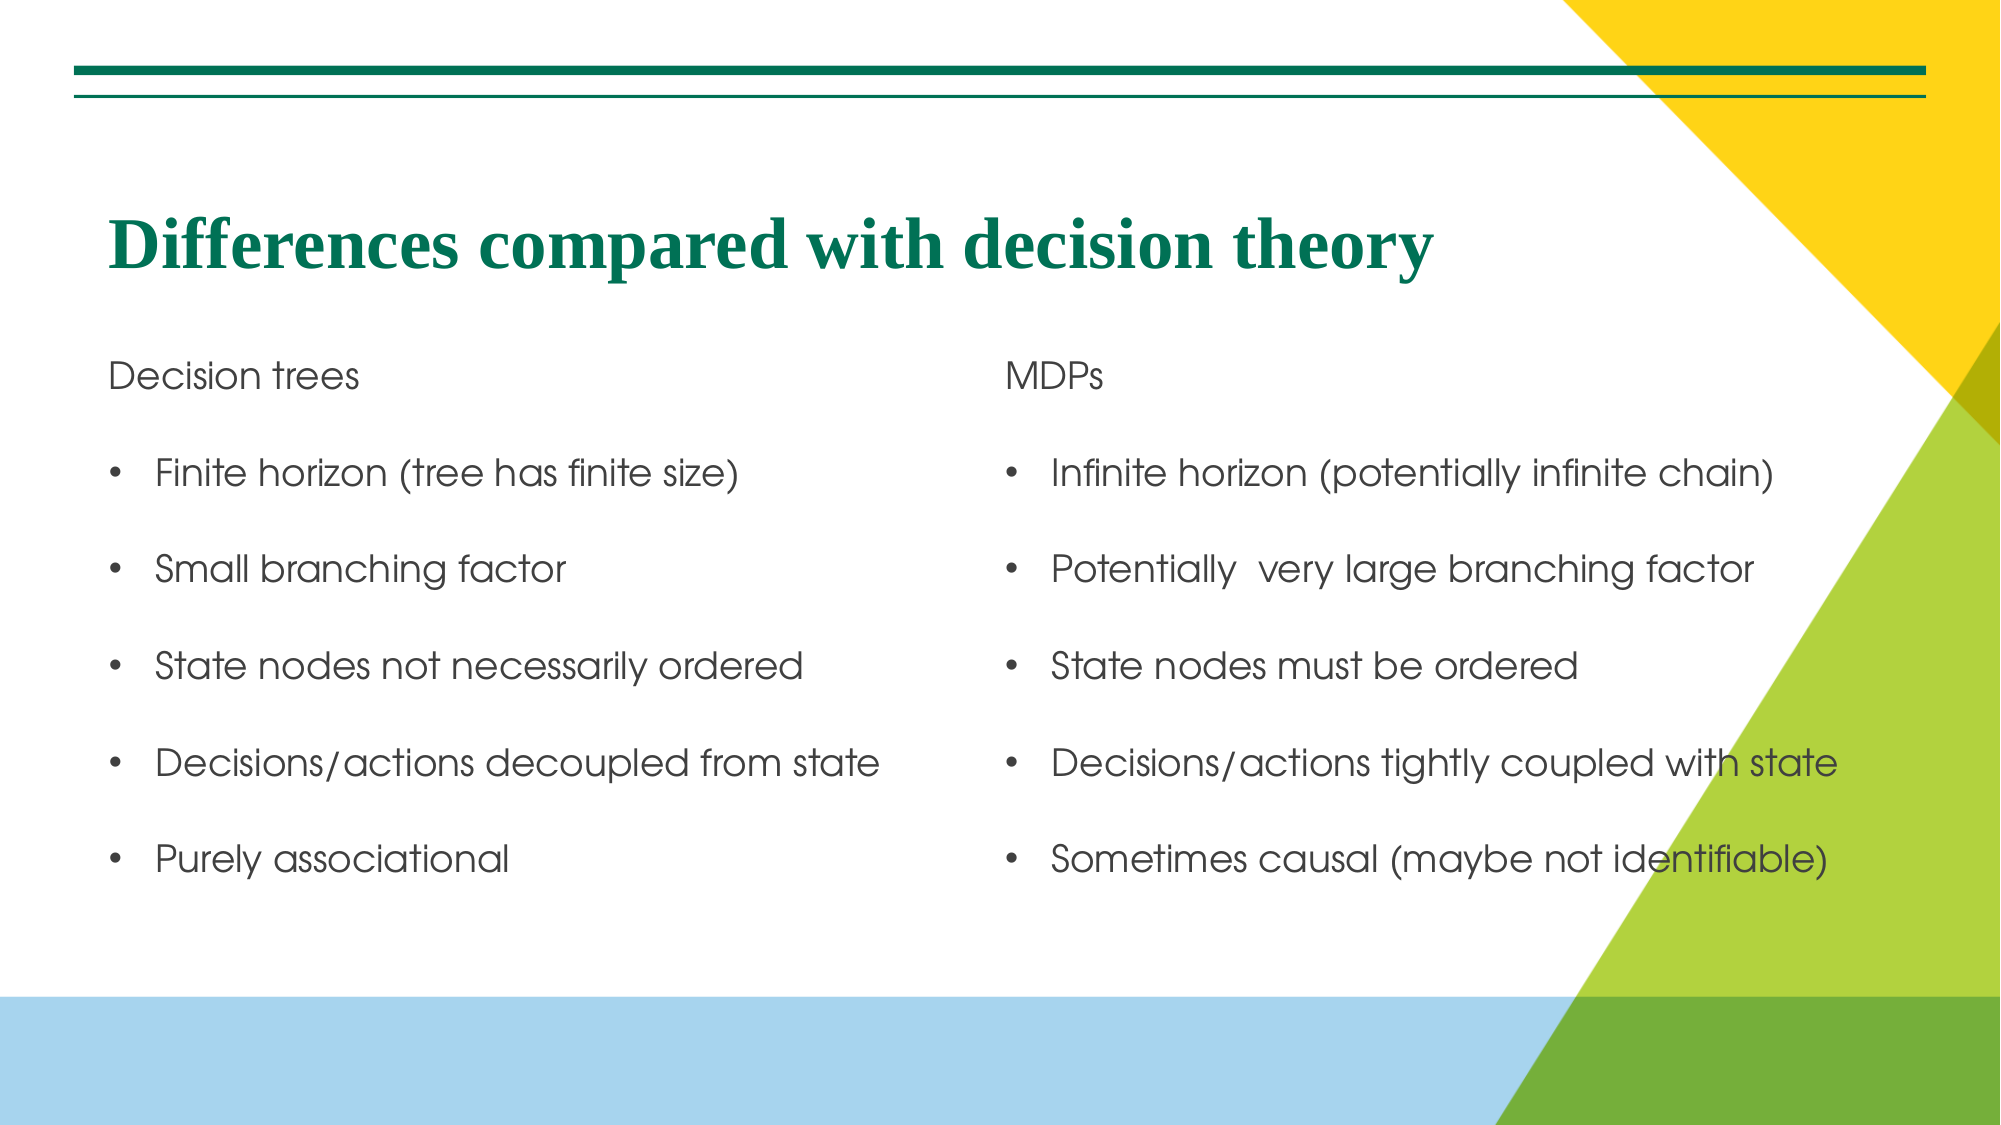

# Differences compared with decision theory
Decision trees
Finite horizon (tree has finite size)
Small branching factor
State nodes not necessarily ordered
Decisions/actions decoupled from state
Purely associational

MDPs
Infinite horizon (potentially infinite chain)
Potentially  very large branching factor
State nodes must be ordered
Decisions/actions tightly coupled with state
Sometimes causal (maybe not identifiable)